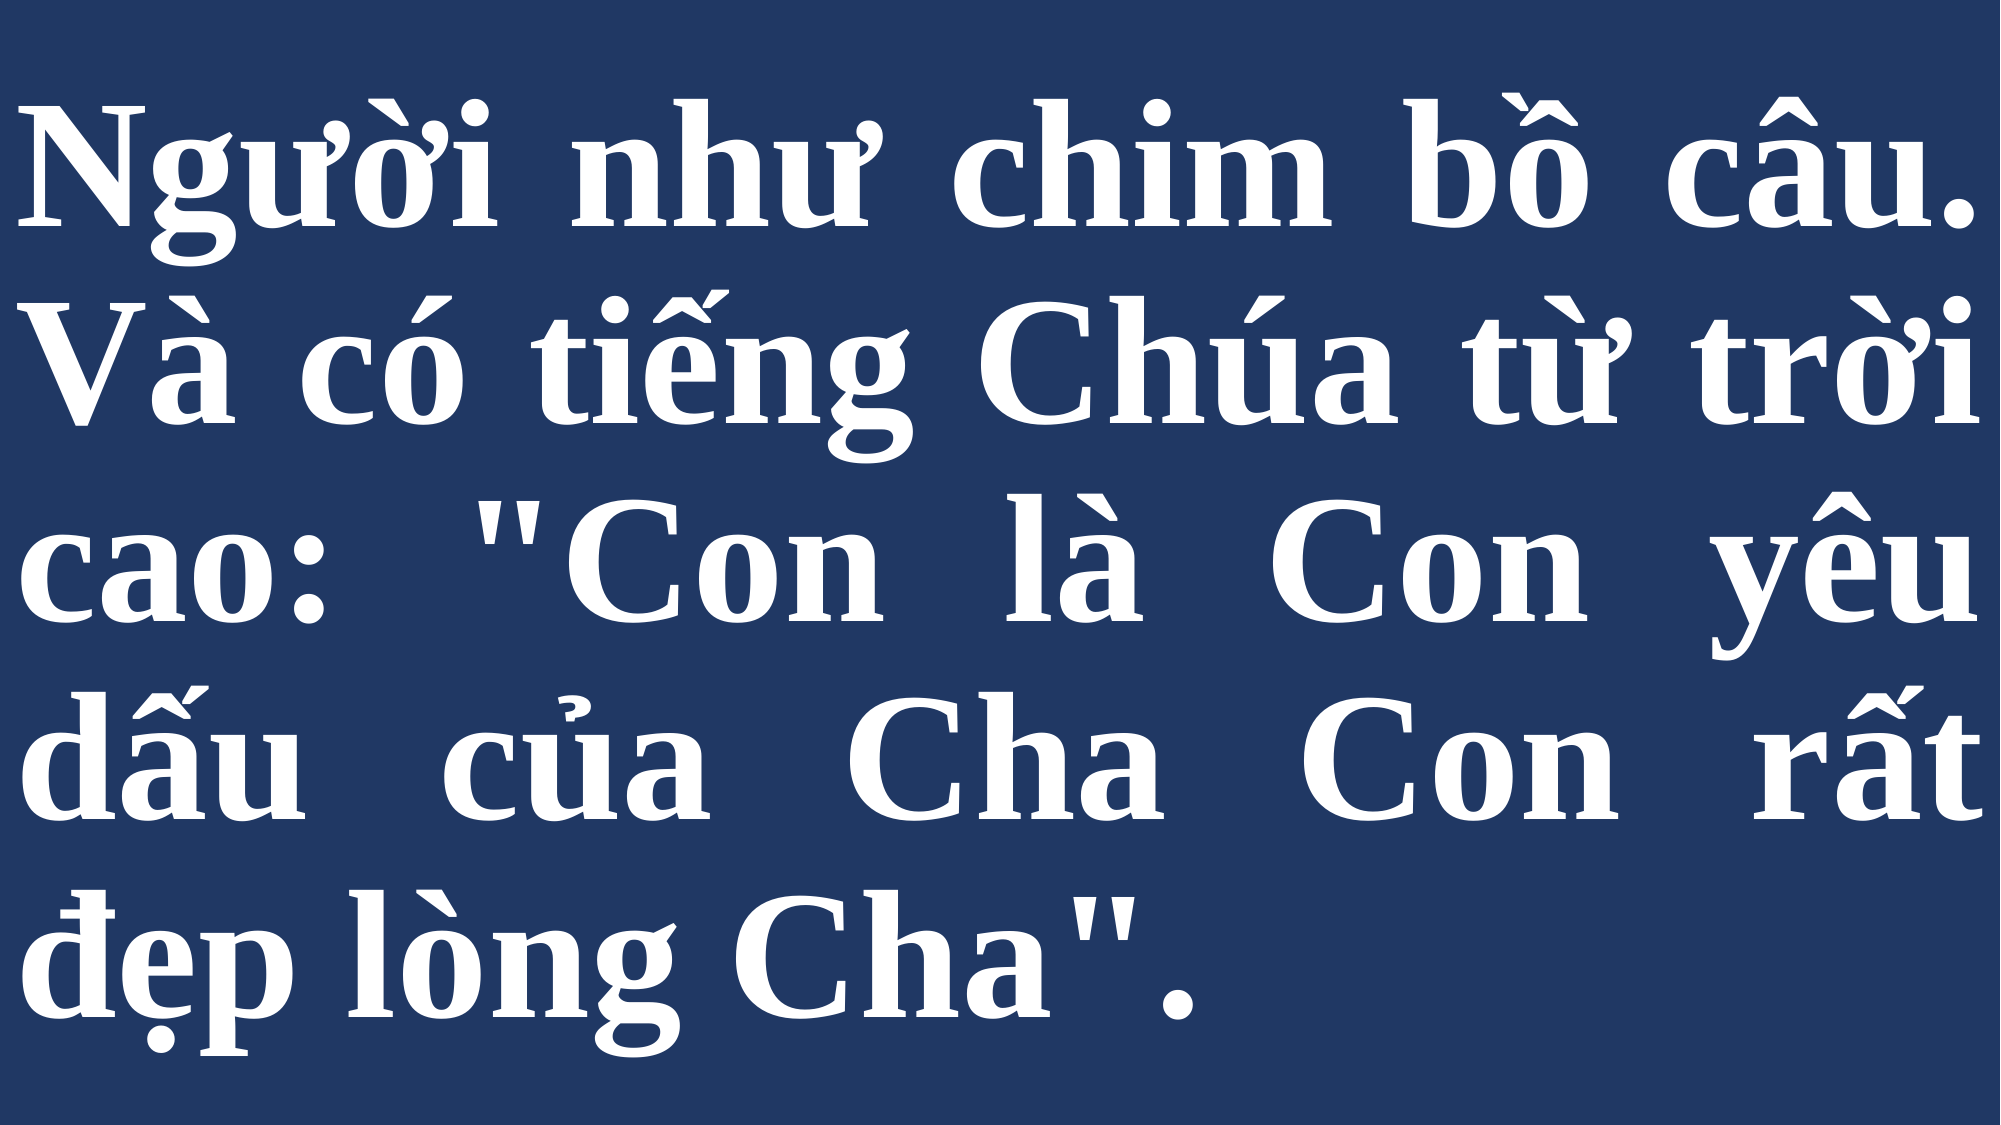

# Người như chim bồ câu. Và có tiếng Chúa từ trời cao: "Con là Con yêu dấu của Cha Con rất đẹp lòng Cha".